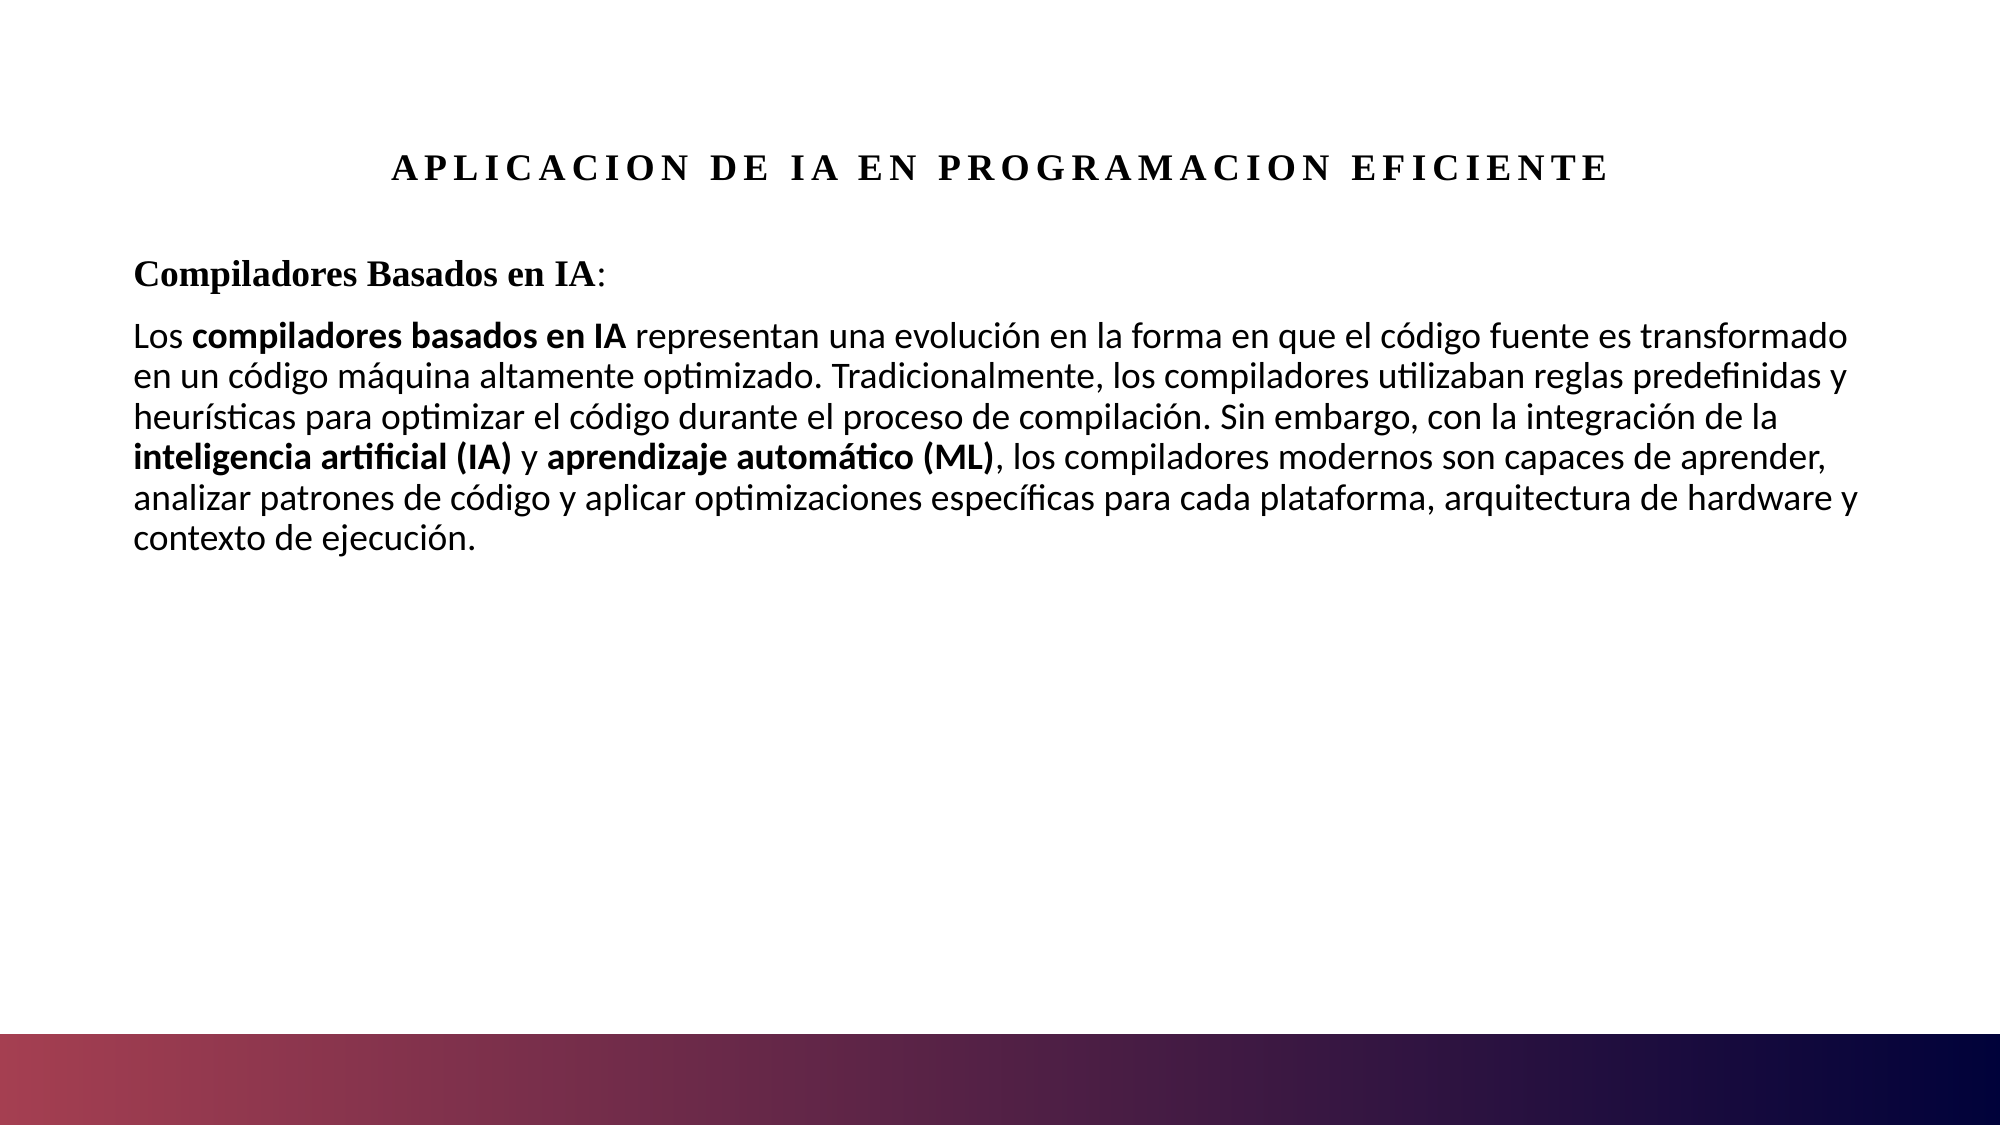

# Aplicacion de IA en programacion eficiente
Compiladores Basados en IA:
Los compiladores basados en IA representan una evolución en la forma en que el código fuente es transformado en un código máquina altamente optimizado. Tradicionalmente, los compiladores utilizaban reglas predefinidas y heurísticas para optimizar el código durante el proceso de compilación. Sin embargo, con la integración de la inteligencia artificial (IA) y aprendizaje automático (ML), los compiladores modernos son capaces de aprender, analizar patrones de código y aplicar optimizaciones específicas para cada plataforma, arquitectura de hardware y contexto de ejecución.